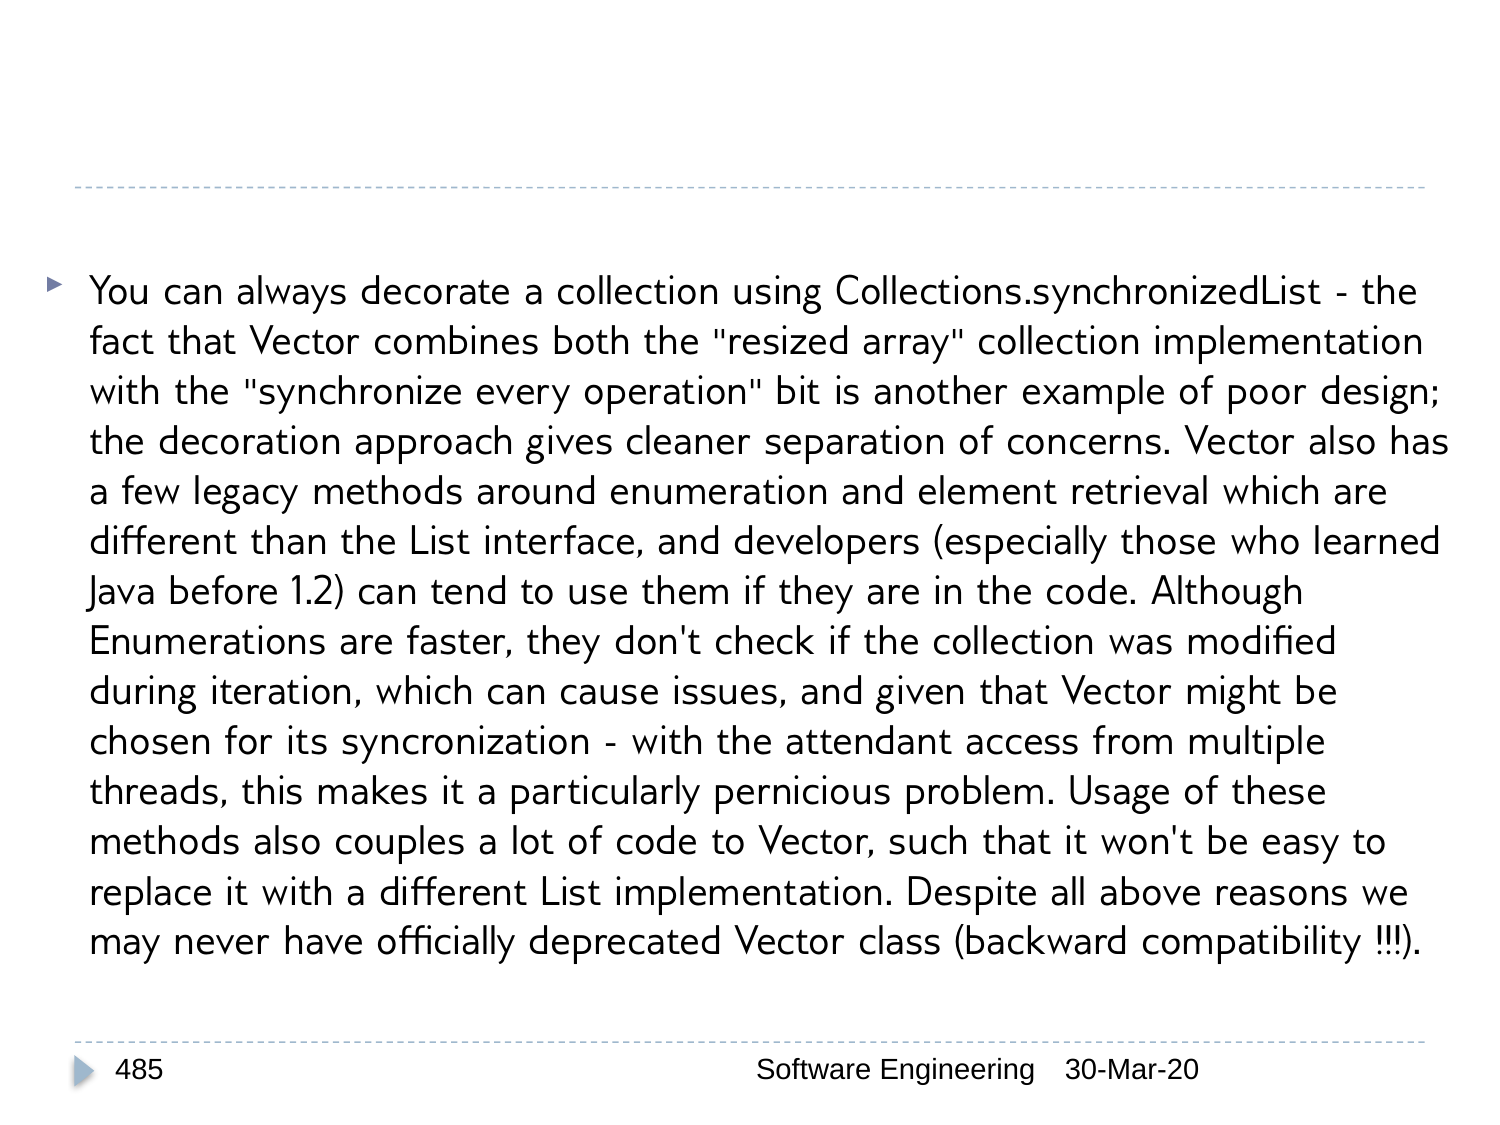

You can always decorate a collection using Collections.synchronizedList - the fact that Vector combines both the "resized array" collection implementation with the "synchronize every operation" bit is another example of poor design; the decoration approach gives cleaner separation of concerns. Vector also has a few legacy methods around enumeration and element retrieval which are different than the List interface, and developers (especially those who learned Java before 1.2) can tend to use them if they are in the code. Although Enumerations are faster, they don't check if the collection was modified during iteration, which can cause issues, and given that Vector might be chosen for its syncronization - with the attendant access from multiple threads, this makes it a particularly pernicious problem. Usage of these methods also couples a lot of code to Vector, such that it won't be easy to replace it with a different List implementation. Despite all above reasons we may never have officially deprecated Vector class (backward compatibility !!!).
485
Software Engineering
30-Mar-20